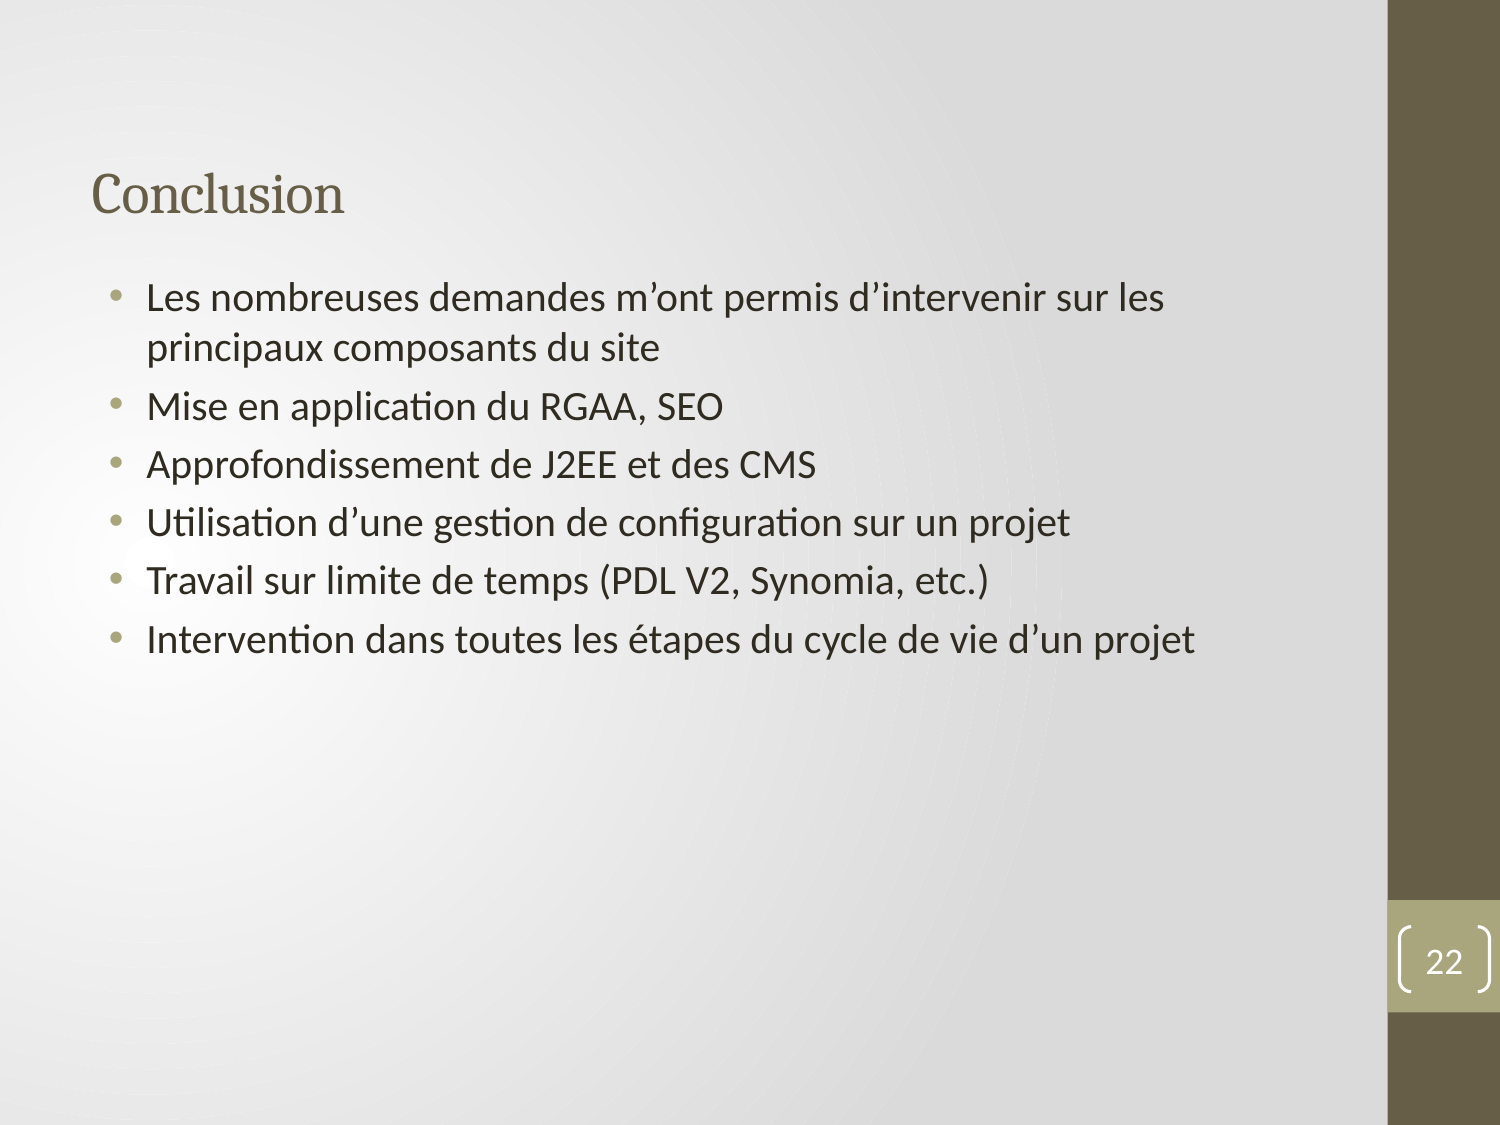

# Conclusion
Les nombreuses demandes m’ont permis d’intervenir sur les principaux composants du site
Mise en application du RGAA, SEO
Approfondissement de J2EE et des CMS
Utilisation d’une gestion de configuration sur un projet
Travail sur limite de temps (PDL V2, Synomia, etc.)
Intervention dans toutes les étapes du cycle de vie d’un projet

22